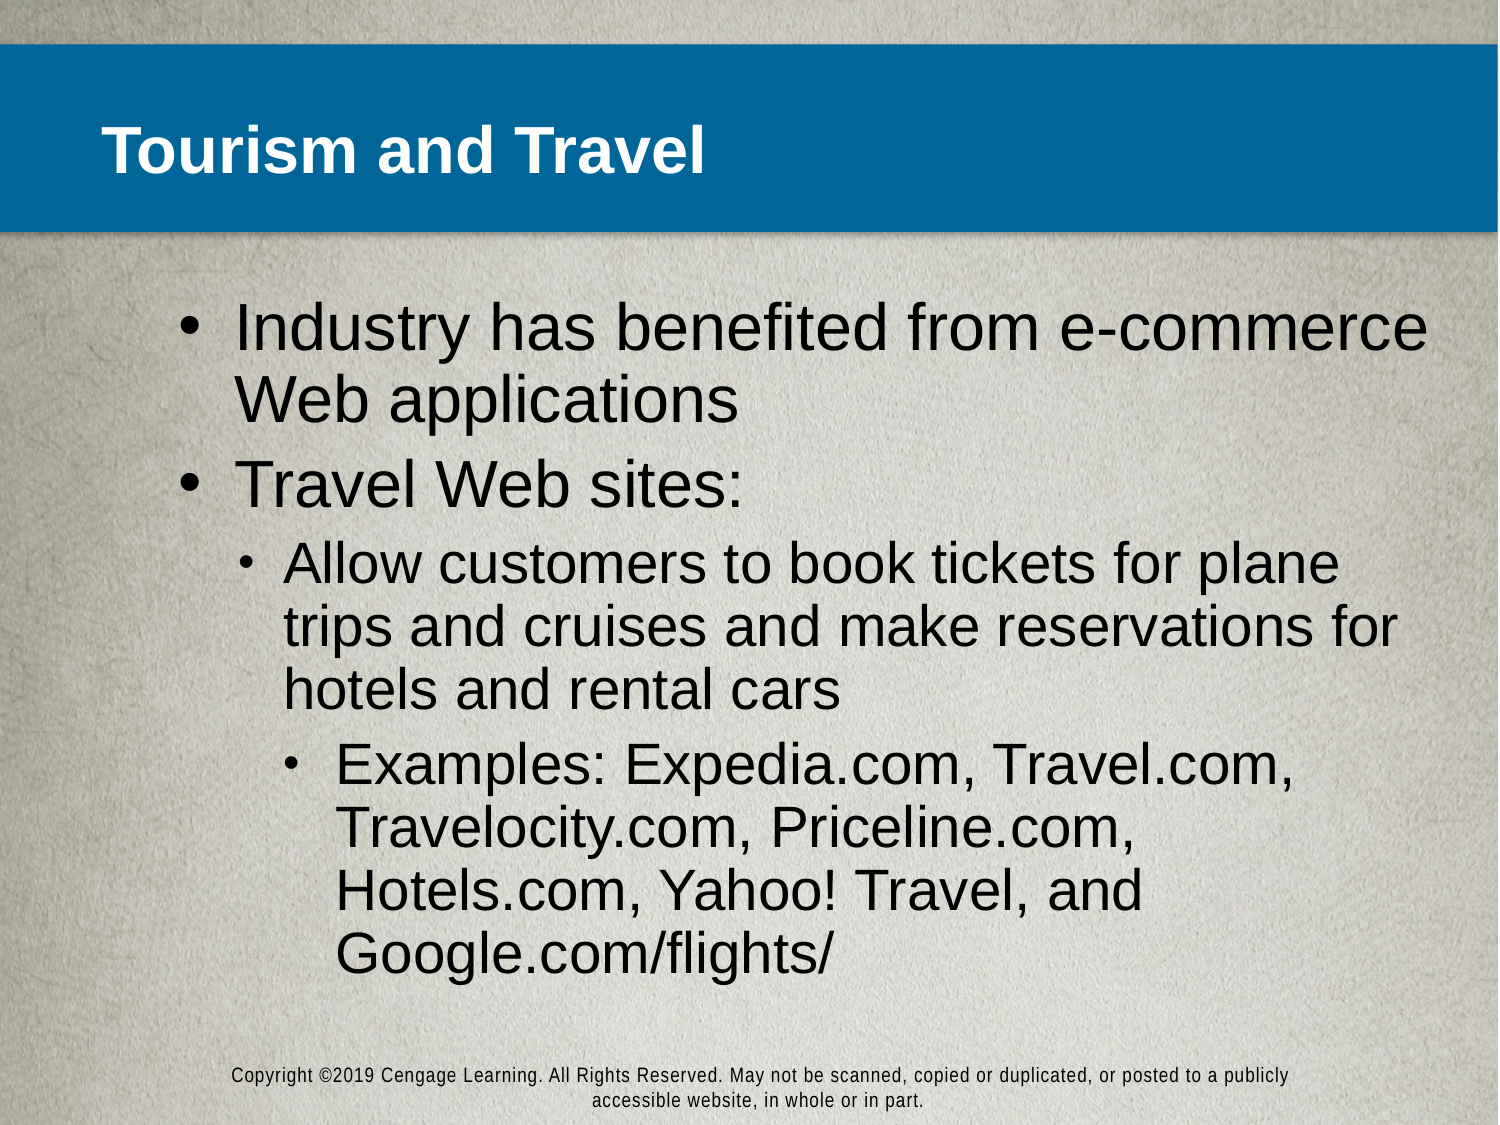

# Tourism and Travel
Industry has benefited from e-commerce Web applications
Travel Web sites:
Allow customers to book tickets for plane trips and cruises and make reservations for hotels and rental cars
Examples: Expedia.com, Travel.com, Travelocity.com, Priceline.com, Hotels.com, Yahoo! Travel, and Google.com/flights/